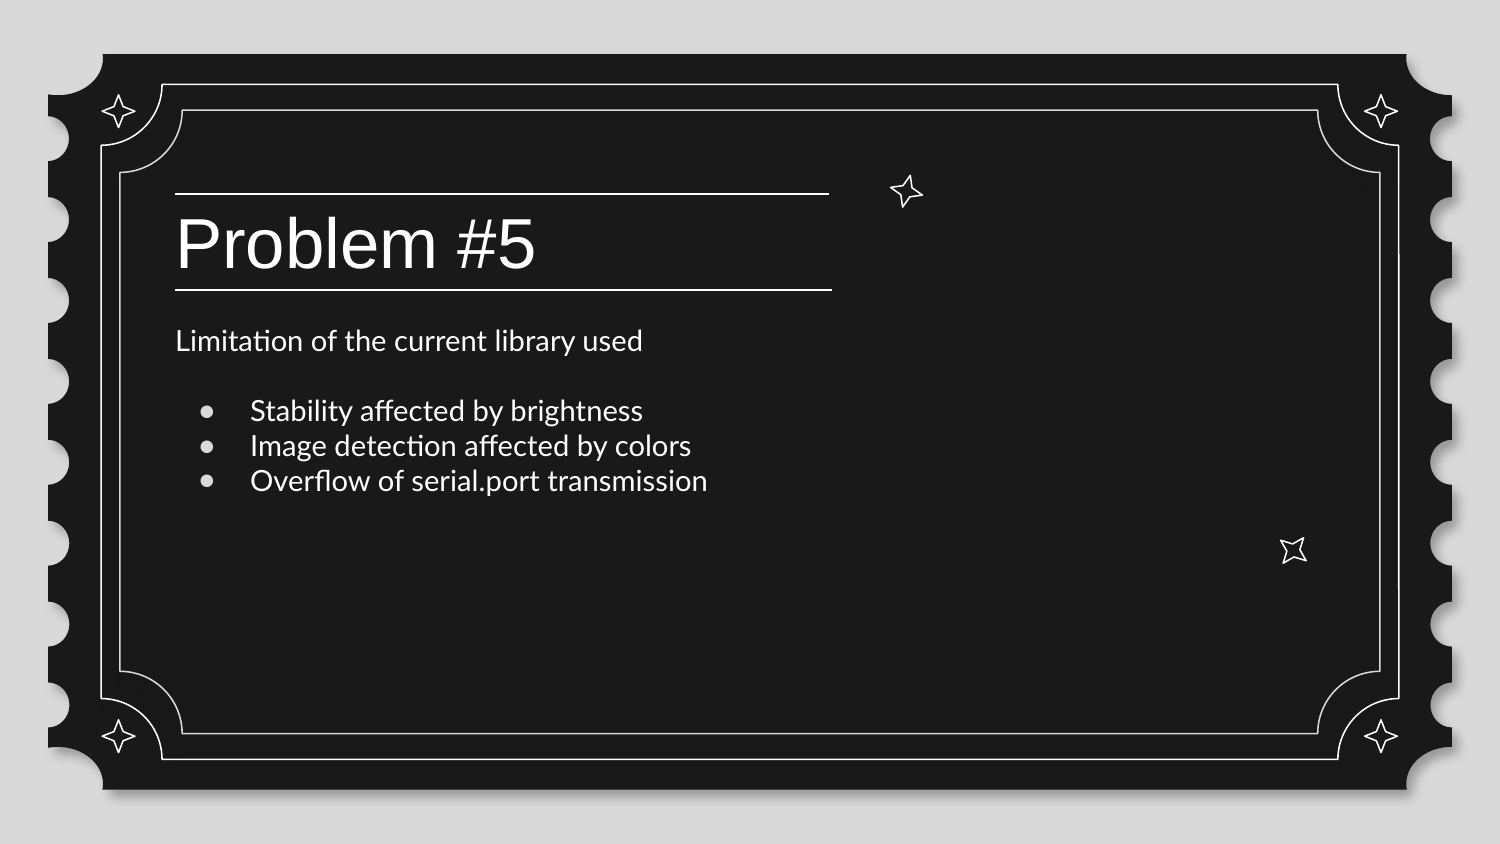

# Problem #5
Limitation of the current library used

Stability affected by brightness
Image detection affected by colors
Overflow of serial.port transmission